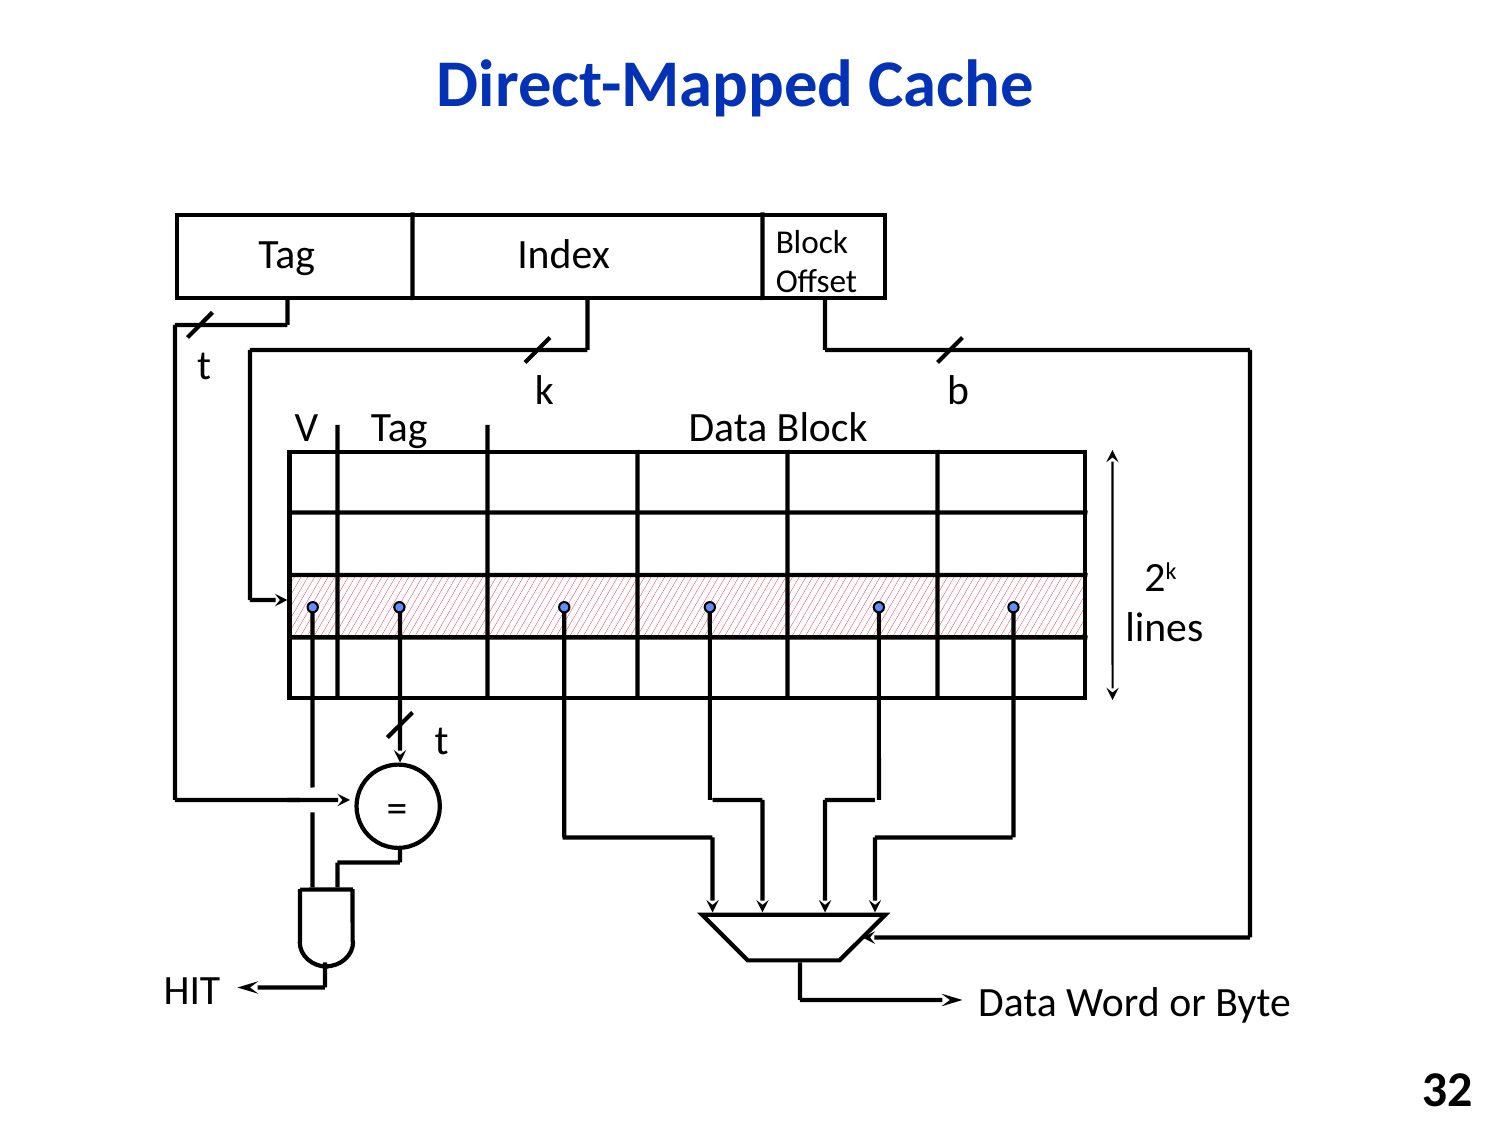

# Direct-Mapped Cache
Block
Offset

  Tag
Index

 t

 k
 b
  V
  Tag
Data Block

  2k
lines

 t

 =

HIT

Data Word or Byte

32